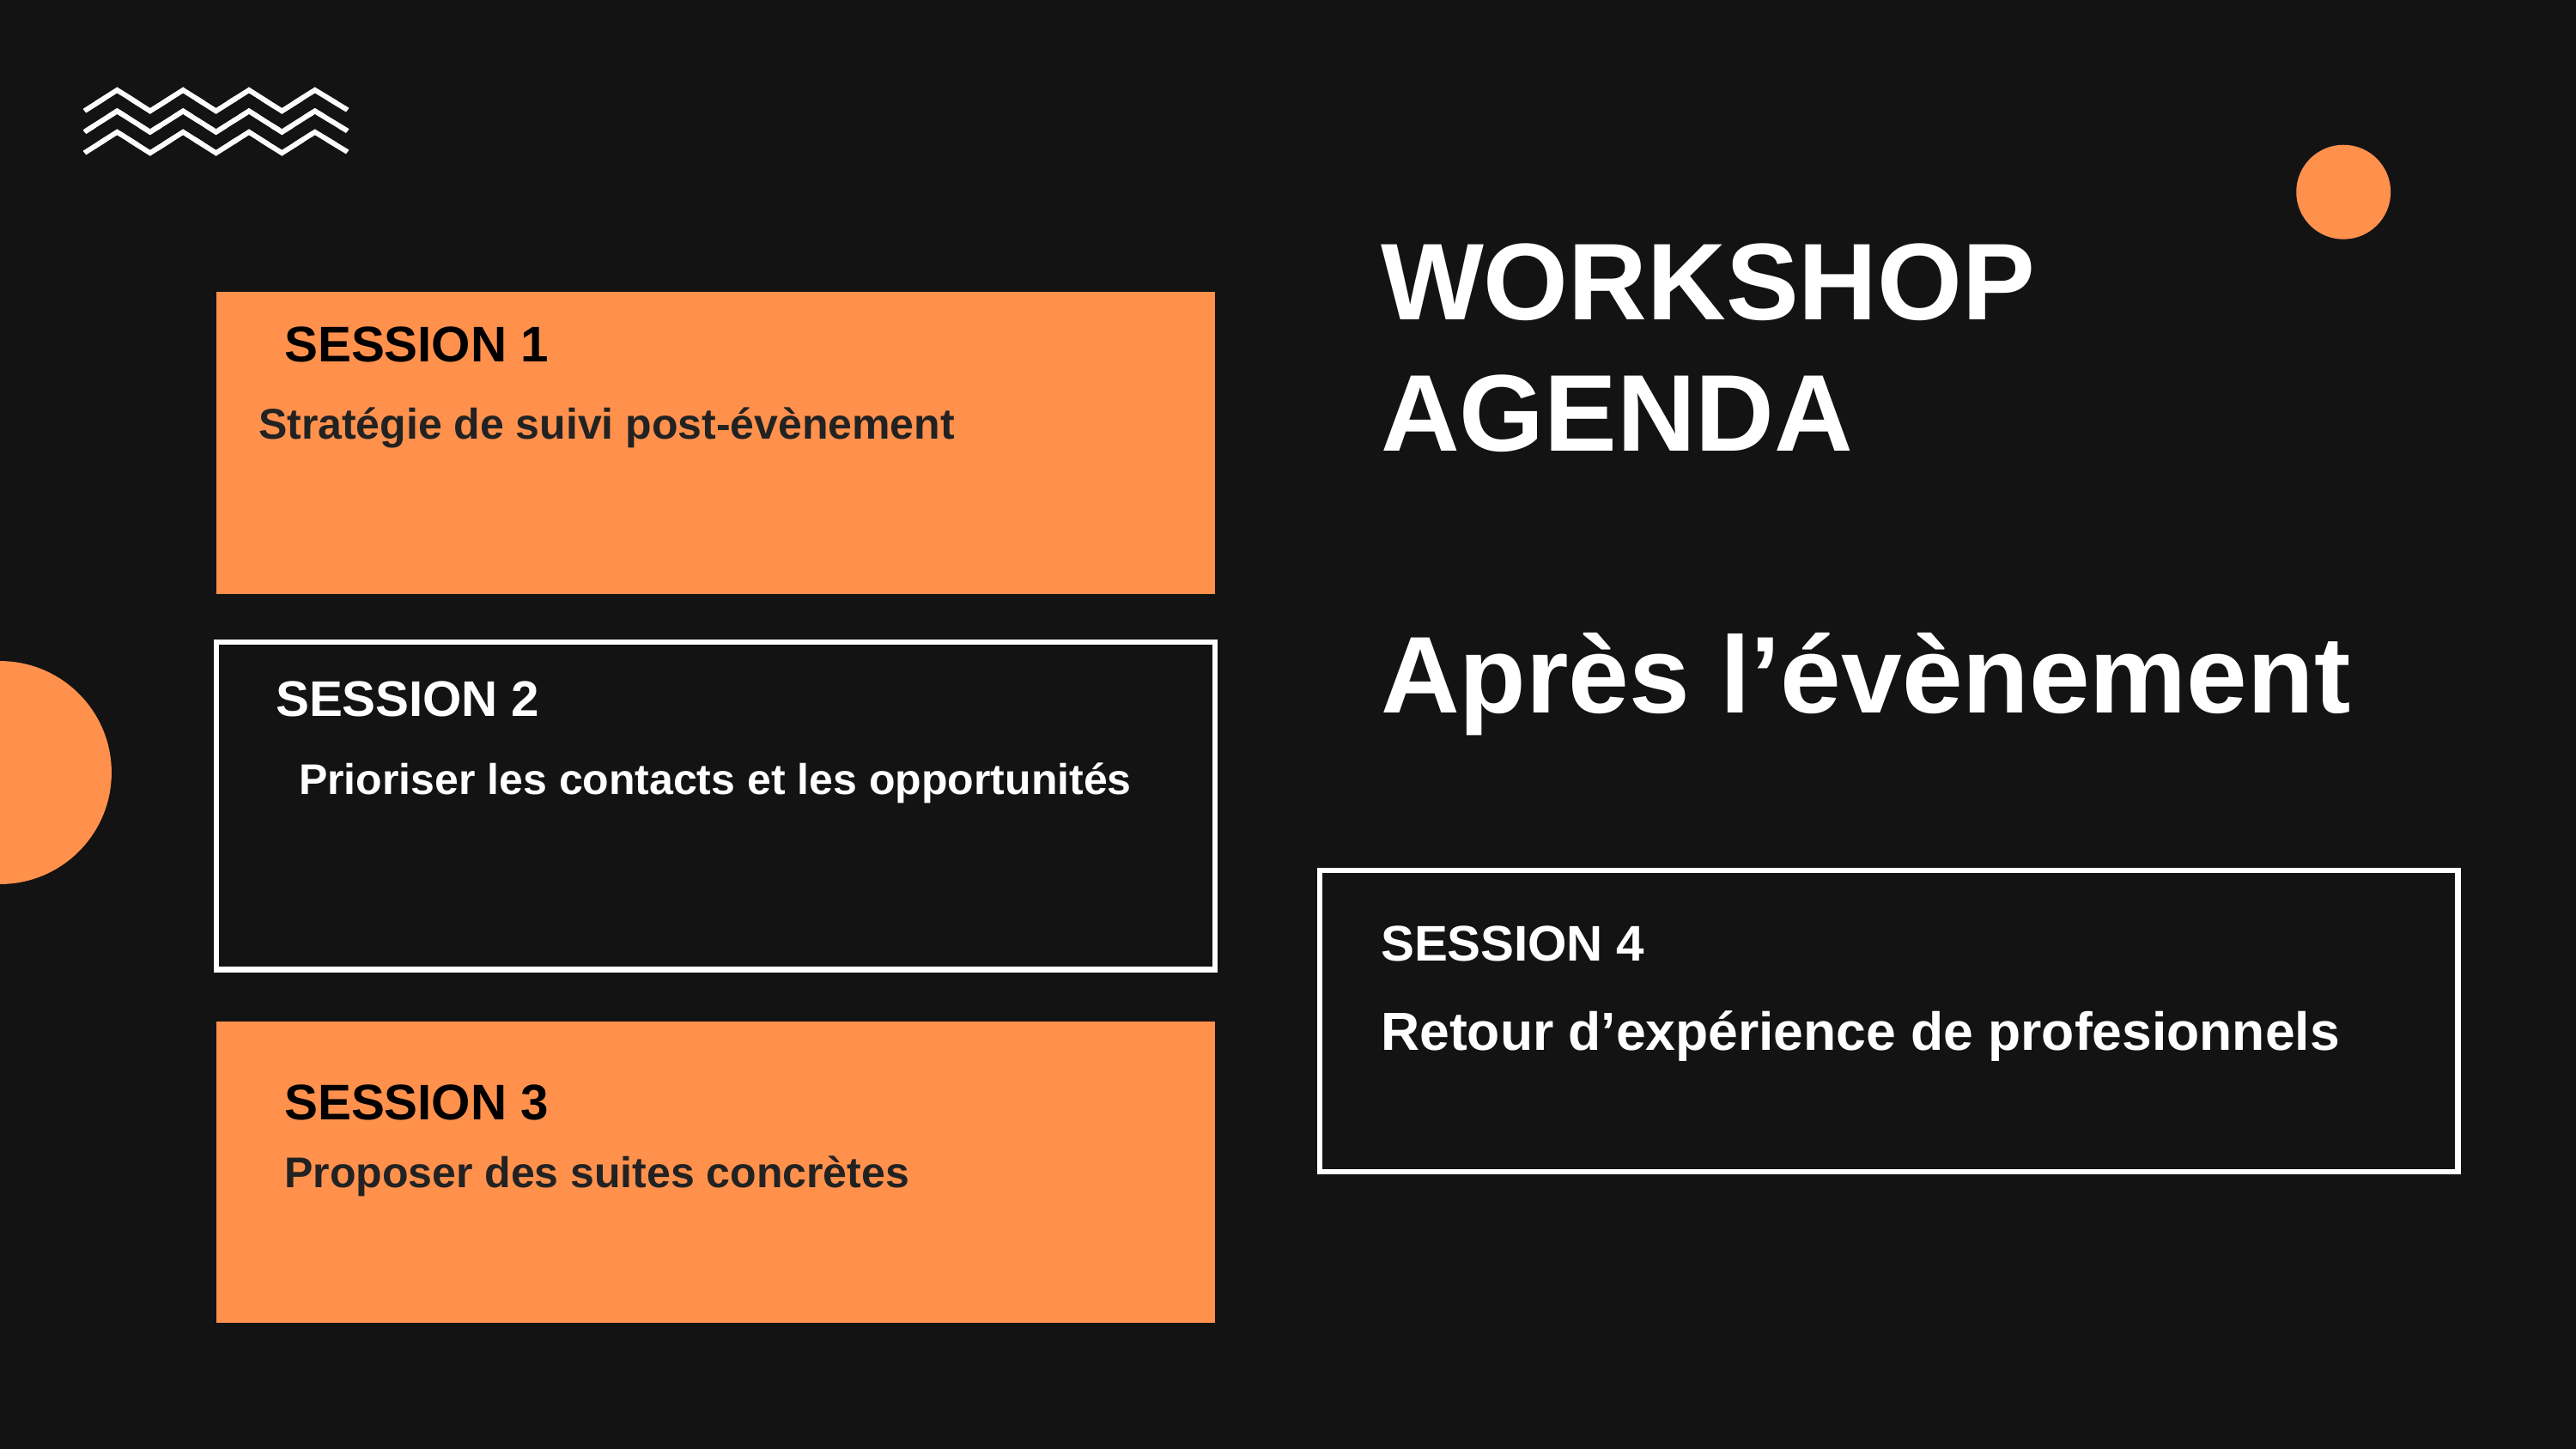

WORKSHOP AGENDA

Après l’évènement

SESSION 1
Stratégie de suivi post-évènement

SESSION 2
Prioriser les contacts et les opportunités

SESSION 4
Retour d’expérience de profesionnels

SESSION 3
Proposer des suites concrètes